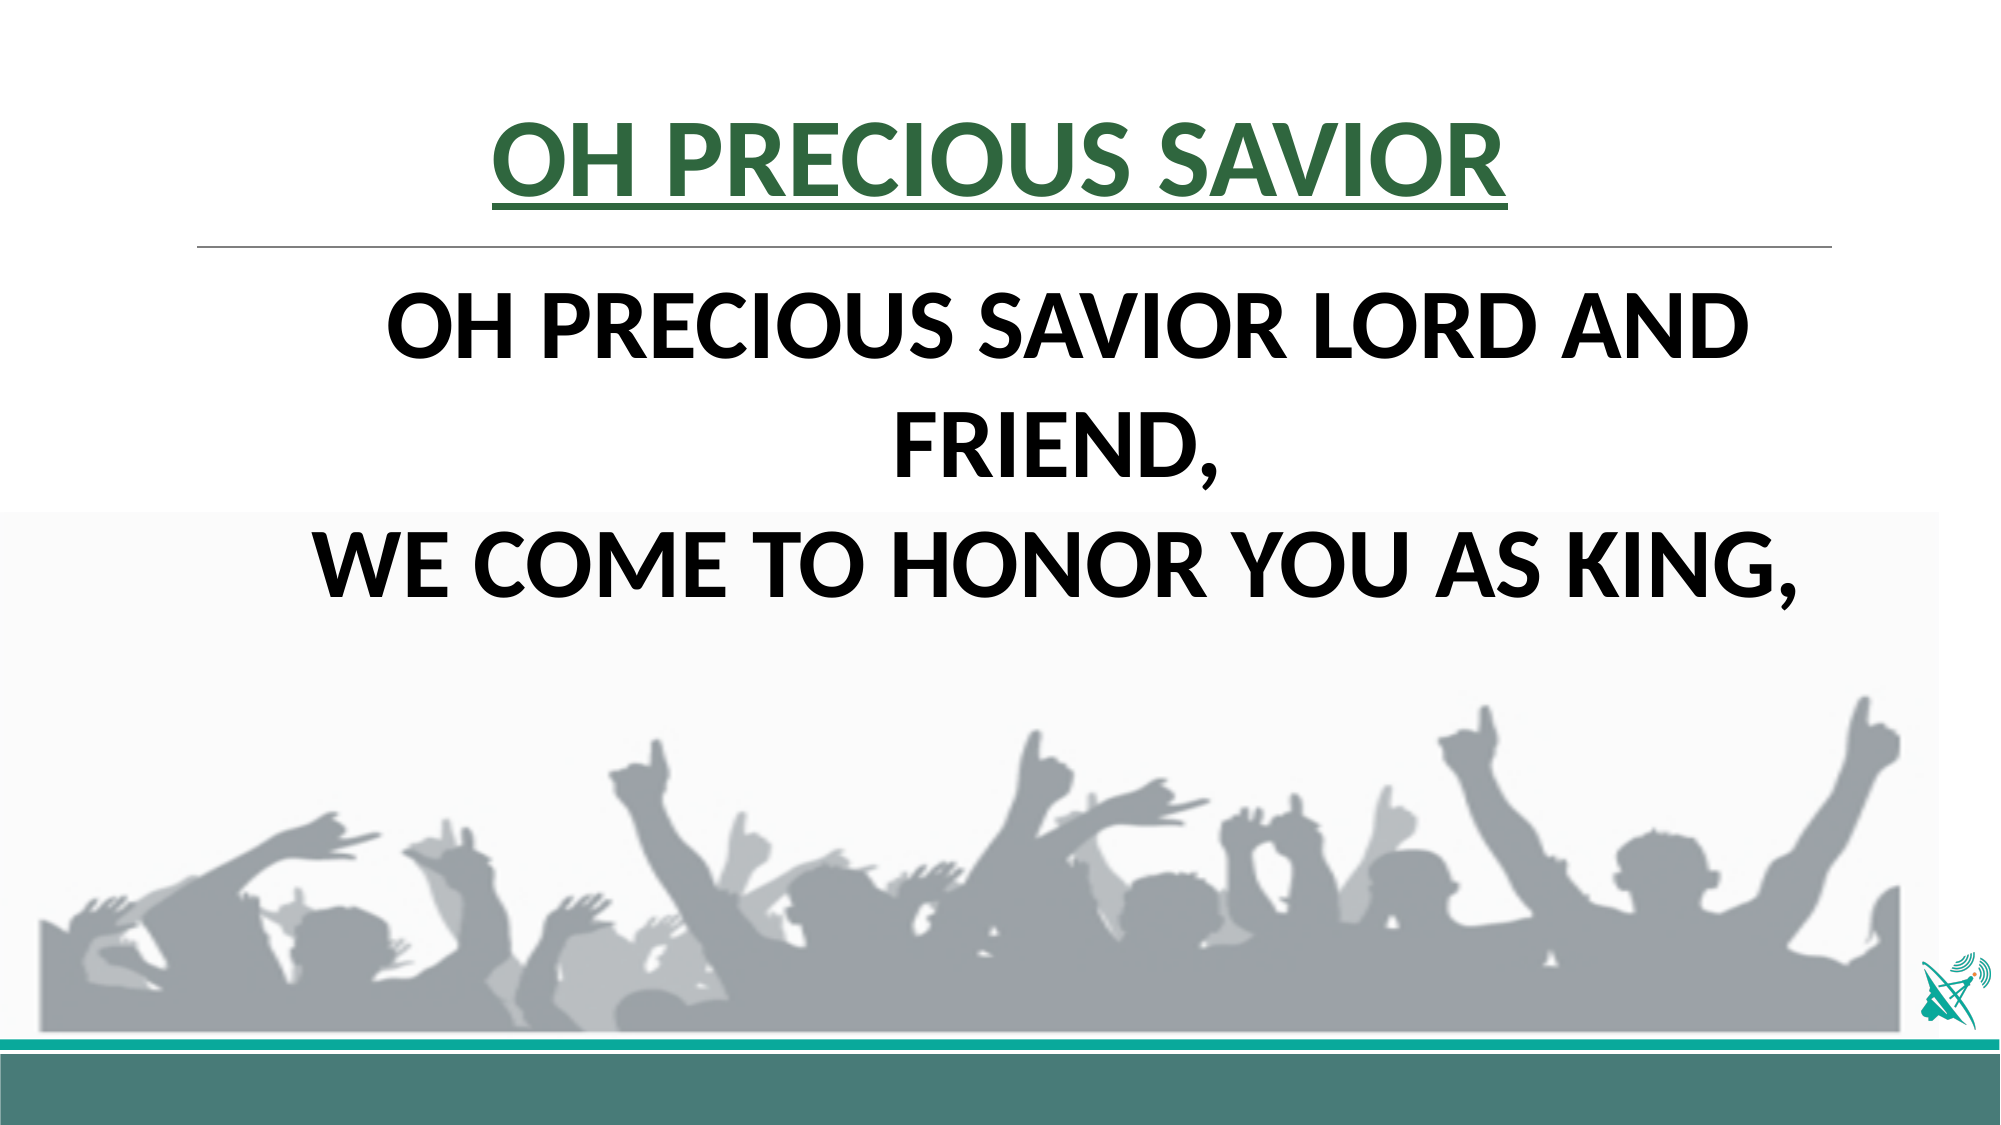

# OH PRECIOUS SAVIOR
OH PRECIOUS SAVIOR LORD AND FRIEND,
WE COME TO HONOR YOU AS KING,